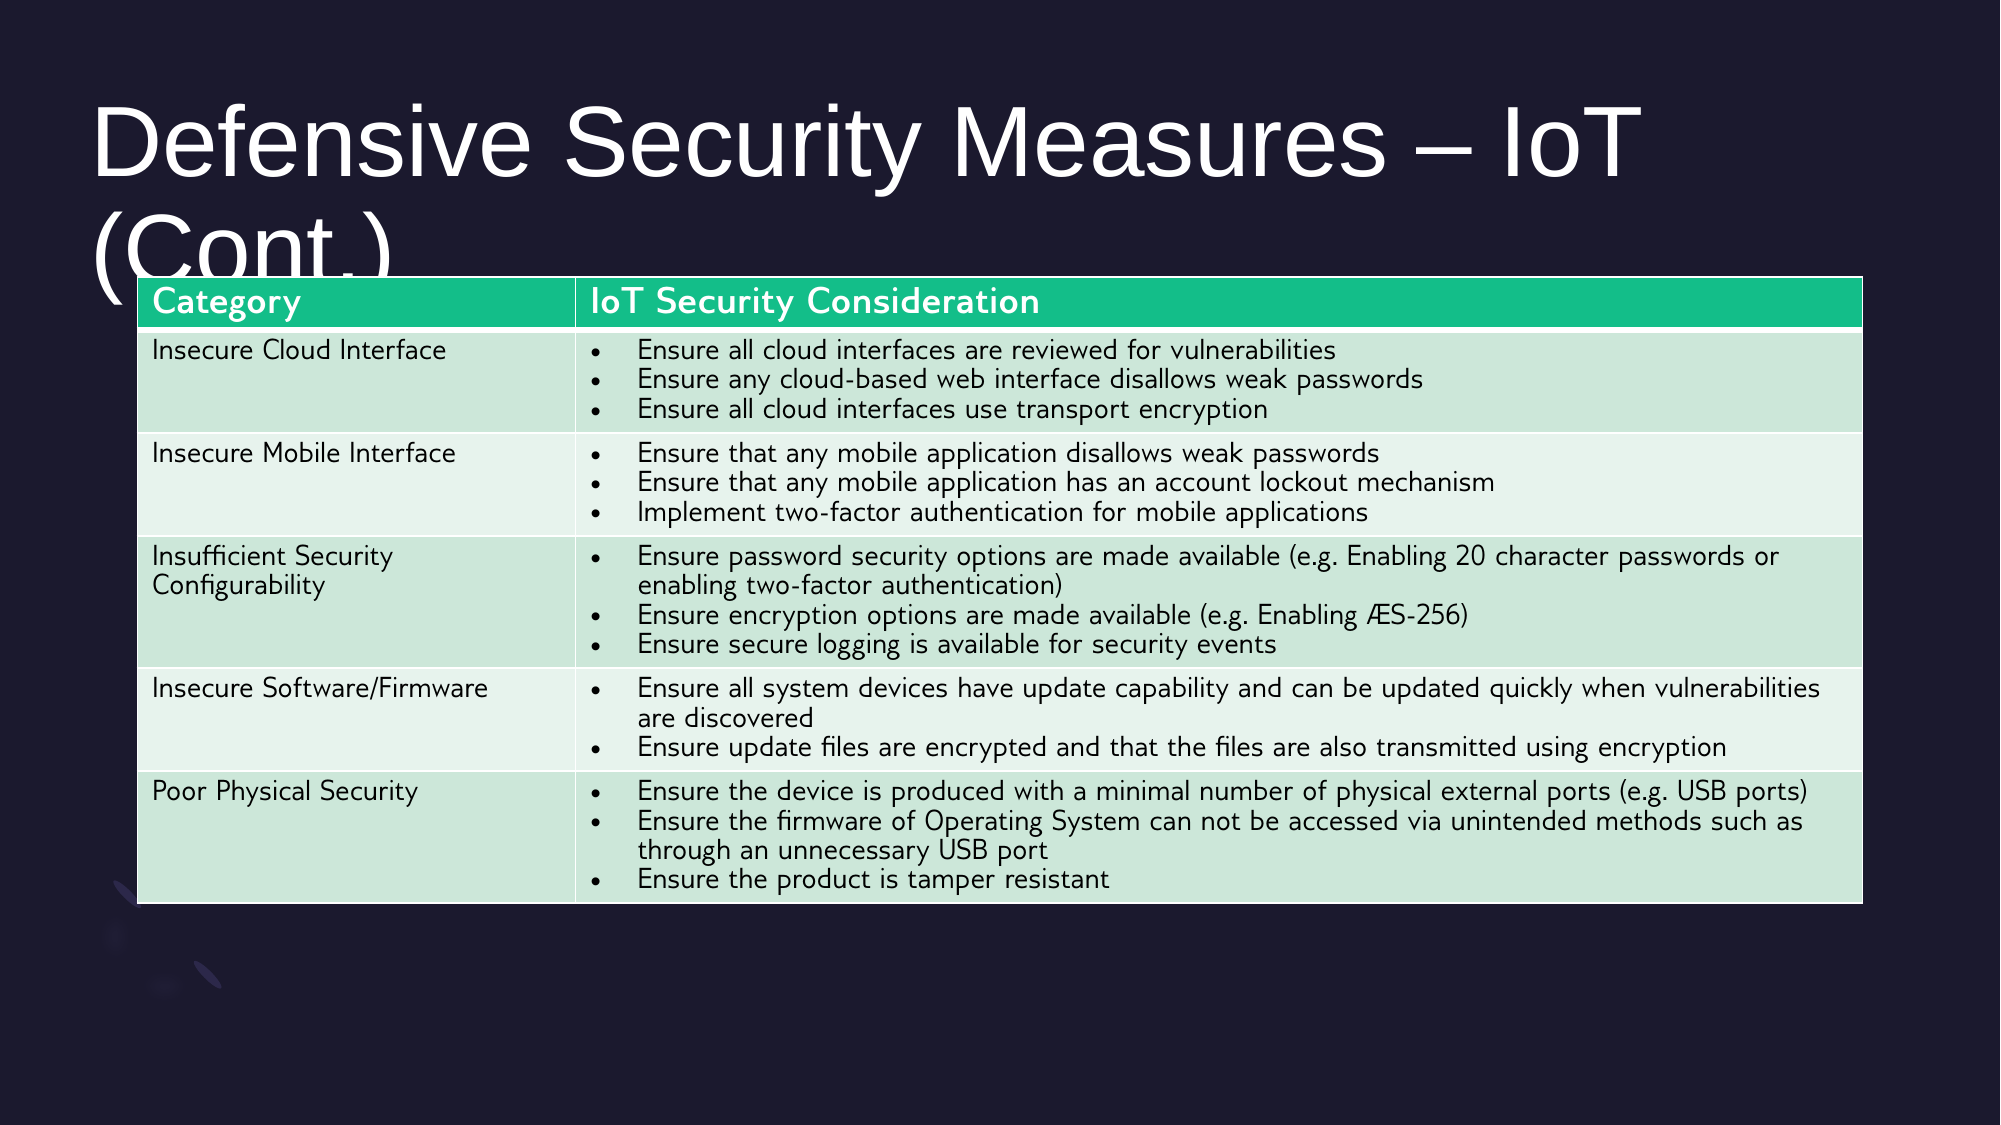

# Defensive Security Measures – IoT (Cont.)
| Category | IoT Security Consideration |
| --- | --- |
| Insecure Cloud Interface | Ensure all cloud interfaces are reviewed for vulnerabilities Ensure any cloud-based web interface disallows weak passwords Ensure all cloud interfaces use transport encryption |
| Insecure Mobile Interface | Ensure that any mobile application disallows weak passwords Ensure that any mobile application has an account lockout mechanism Implement two-factor authentication for mobile applications |
| Insufficient Security Configurability | Ensure password security options are made available (e.g. Enabling 20 character passwords or enabling two-factor authentication) Ensure encryption options are made available (e.g. Enabling AES-256) Ensure secure logging is available for security events |
| Insecure Software/Firmware | Ensure all system devices have update capability and can be updated quickly when vulnerabilities are discovered Ensure update files are encrypted and that the files are also transmitted using encryption |
| Poor Physical Security | Ensure the device is produced with a minimal number of physical external ports (e.g. USB ports) Ensure the firmware of Operating System can not be accessed via unintended methods such as through an unnecessary USB port Ensure the product is tamper resistant |